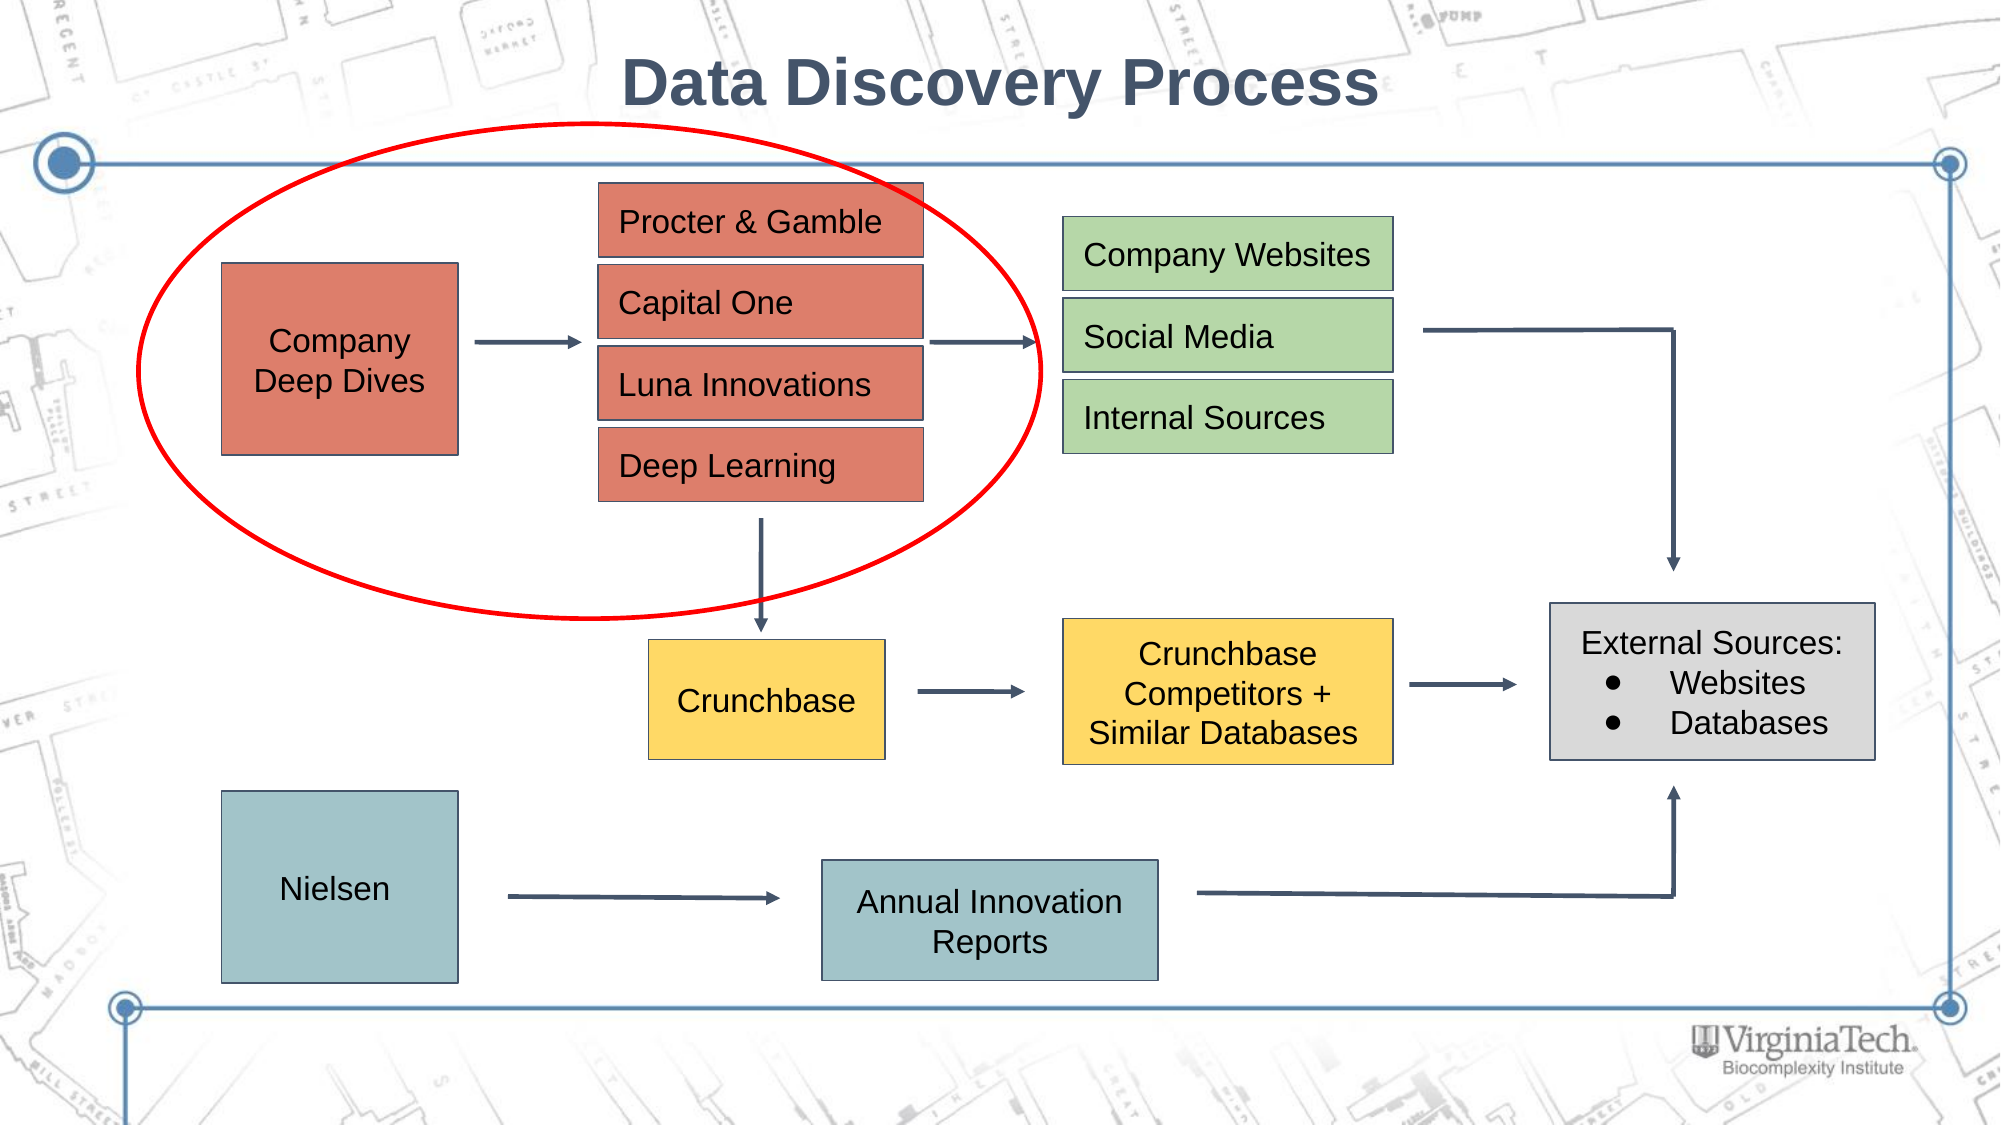

# Data Discovery Process

Procter & Gamble
Company Websites
Company Websites
Company Deep Dives
Capital One
Social Media
Social Media
Luna Innovations
Internal Sources
Deep Learning
External Sources:
Websites
Databases
Crunchbase Competitors + Similar Databases
Crunchbase
Nielsen
Annual Innovation Reports